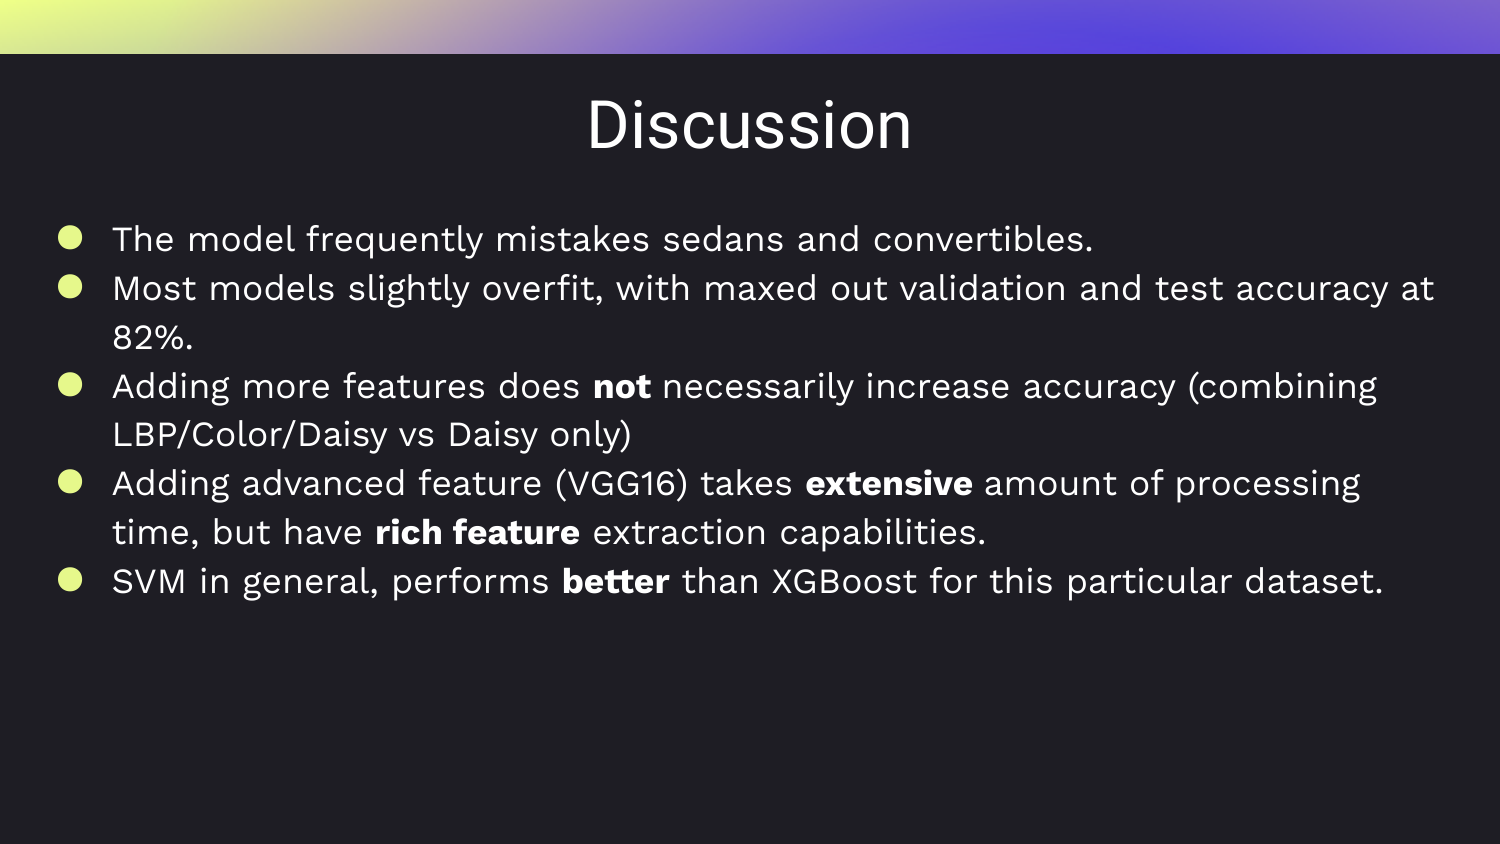

# Discussion
The model frequently mistakes sedans and convertibles.
Most models slightly overfit, with maxed out validation and test accuracy at 82%.
Adding more features does not necessarily increase accuracy (combining LBP/Color/Daisy vs Daisy only)
Adding advanced feature (VGG16) takes extensive amount of processing time, but have rich feature extraction capabilities.
SVM in general, performs better than XGBoost for this particular dataset.